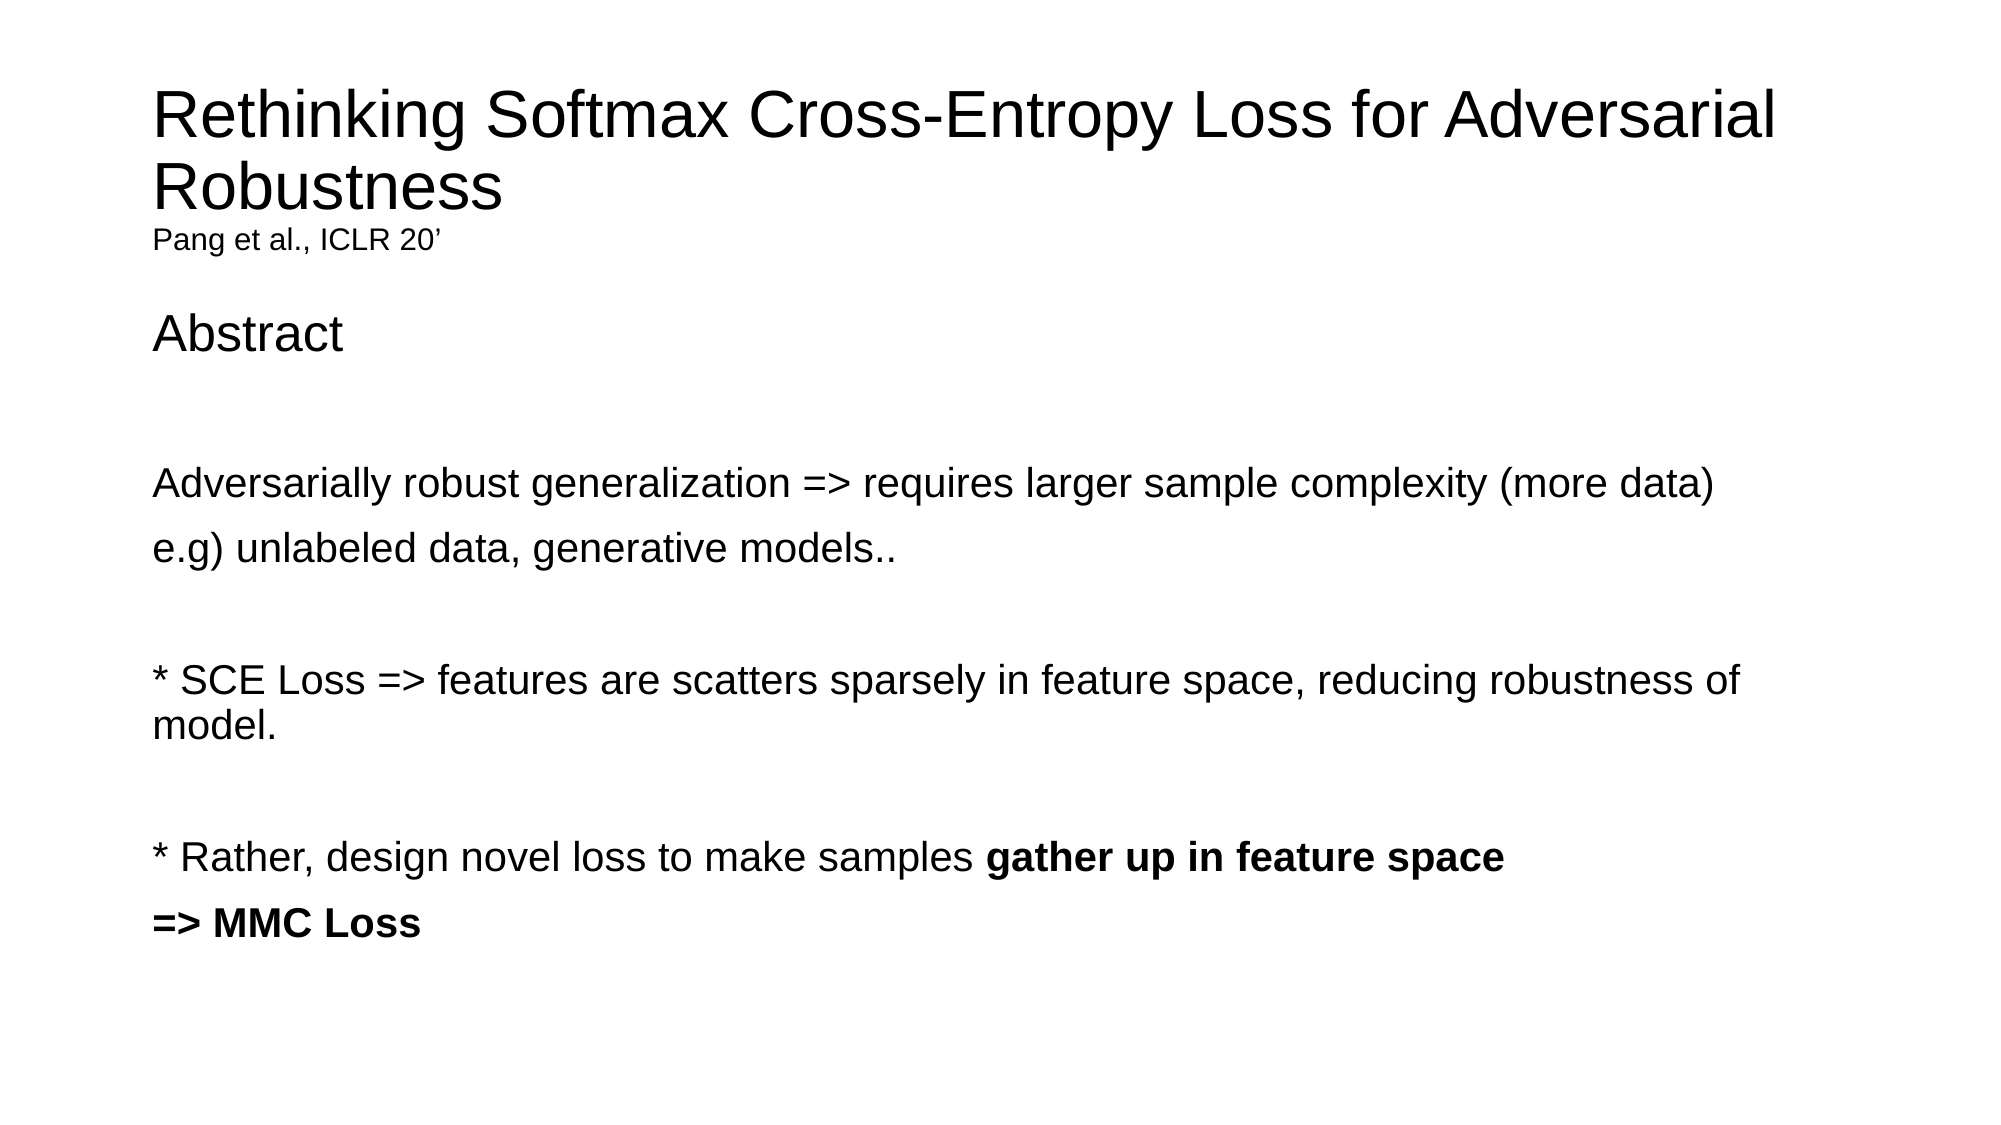

# Rethinking Softmax Cross-Entropy Loss for Adversarial Robustness Pang et al., ICLR 20’
Abstract

Adversarially robust generalization => requires larger sample complexity (more data)
e.g) unlabeled data, generative models..

* SCE Loss => features are scatters sparsely in feature space, reducing robustness of model.

* Rather, design novel loss to make samples gather up in feature space
=> MMC Loss